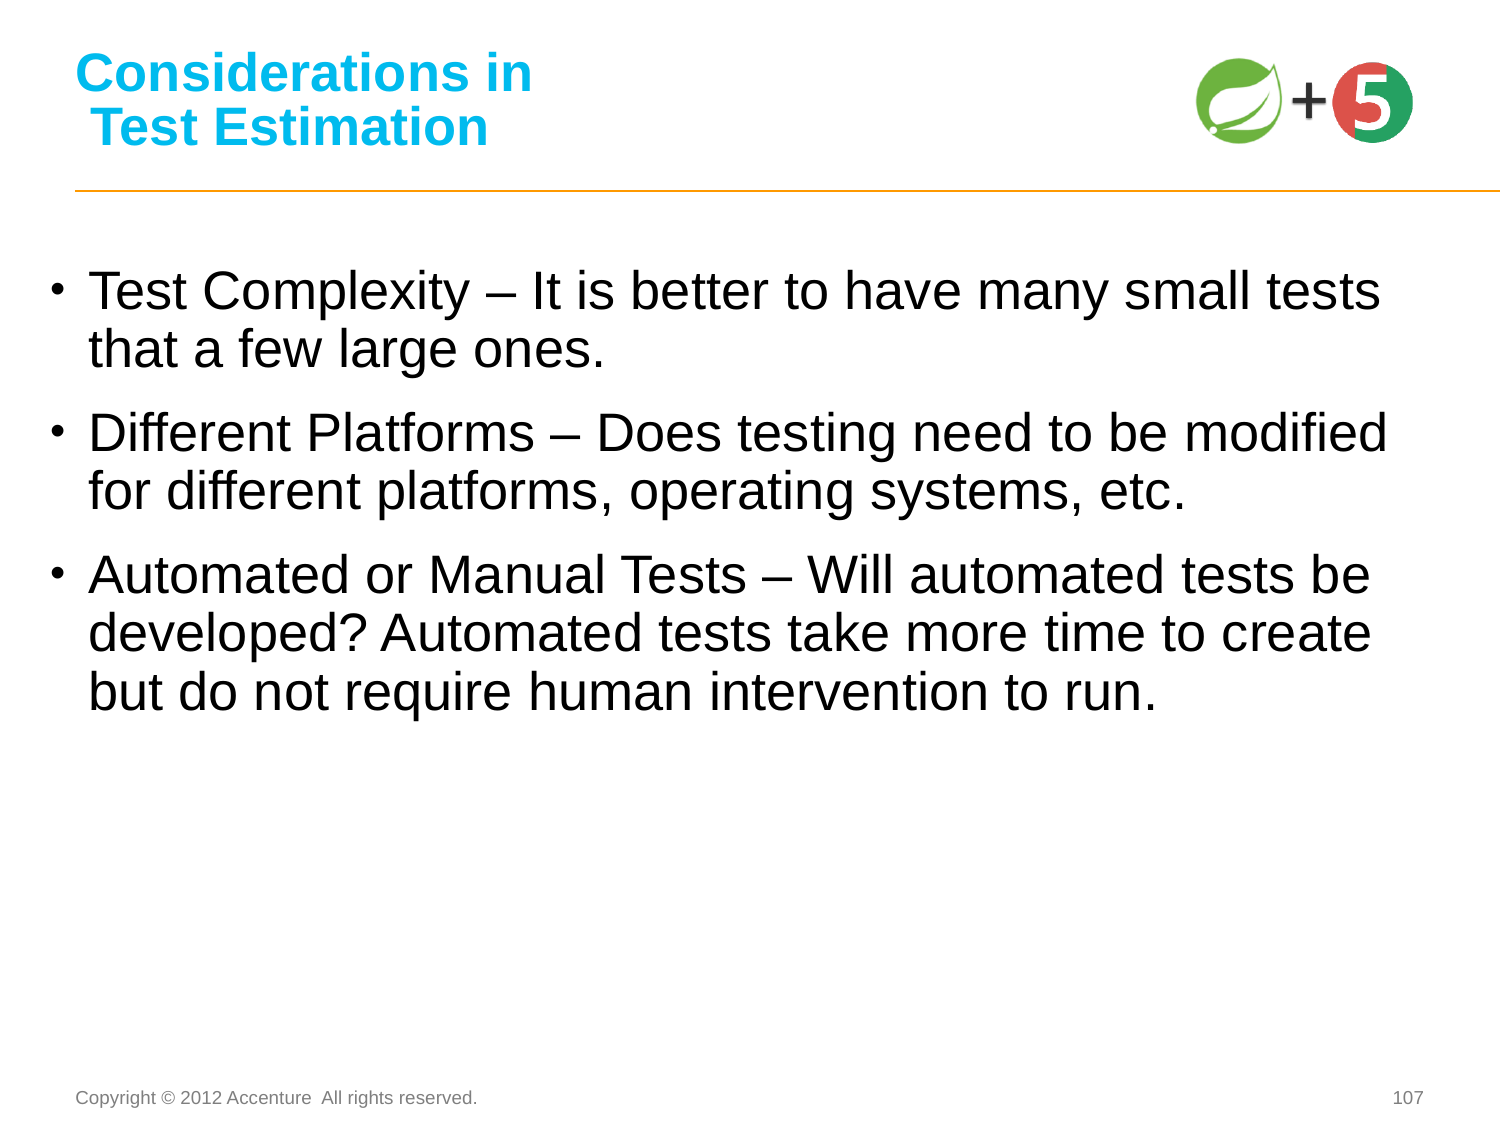

# Considerations in Test Estimation
Test Complexity – It is better to have many small tests that a few large ones.
Different Platforms – Does testing need to be modified for different platforms, operating systems, etc.
Automated or Manual Tests – Will automated tests be developed? Automated tests take more time to create but do not require human intervention to run.